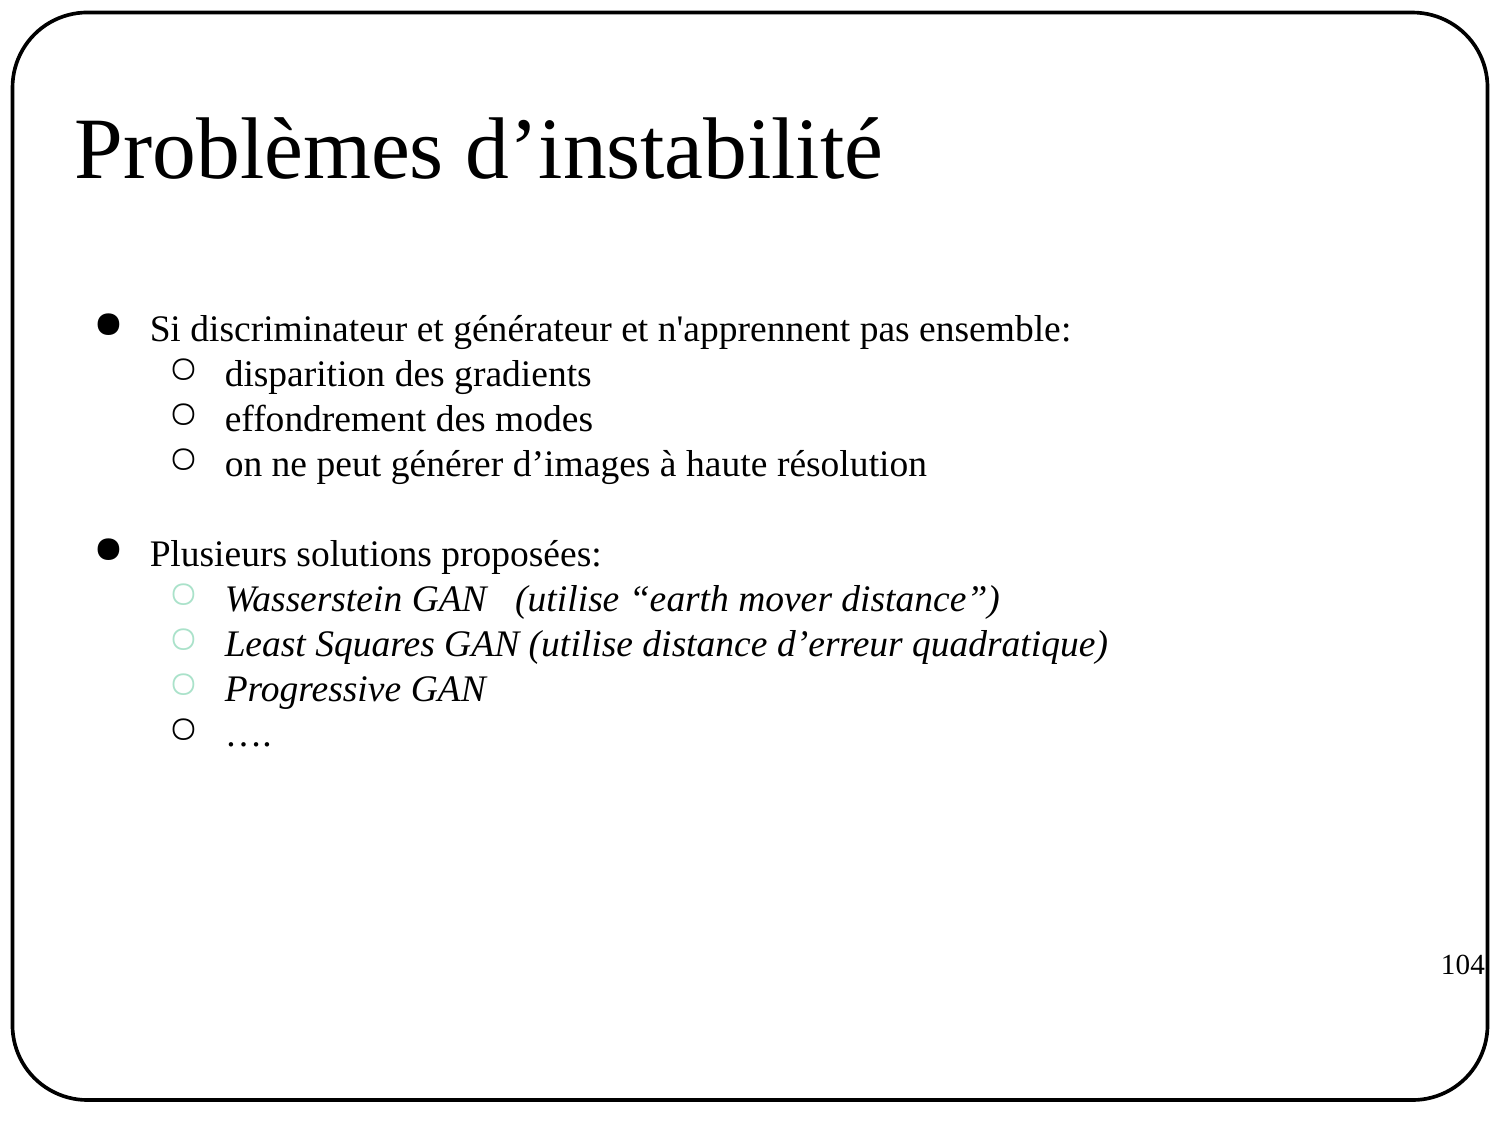

# Problèmes d’instabilité
Si discriminateur et générateur et n'apprennent pas ensemble:
disparition des gradients
effondrement des modes
on ne peut générer d’images à haute résolution

Plusieurs solutions proposées:
Wasserstein GAN   (utilise “earth mover distance”)
Least Squares GAN (utilise distance d’erreur quadratique)
Progressive GAN
….
104